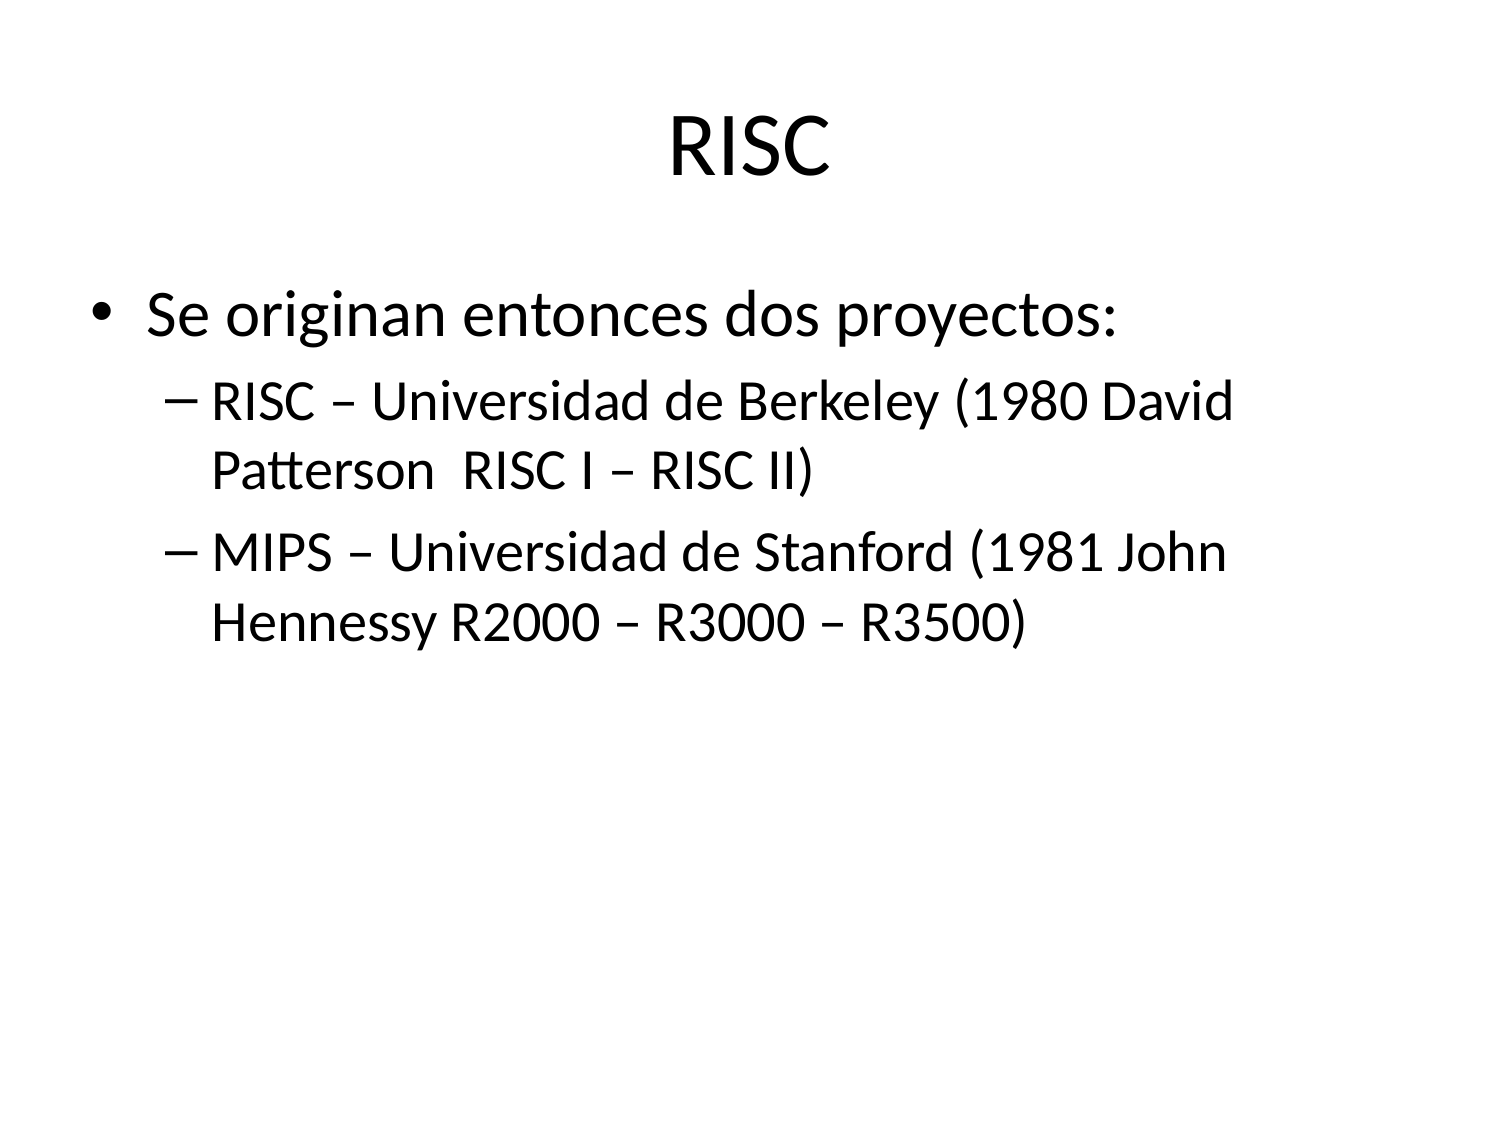

# RISC
Se originan entonces dos proyectos:
RISC – Universidad de Berkeley (1980 David Patterson  RISC I – RISC II)
MIPS – Universidad de Stanford (1981 John Hennessy R2000 – R3000 – R3500)